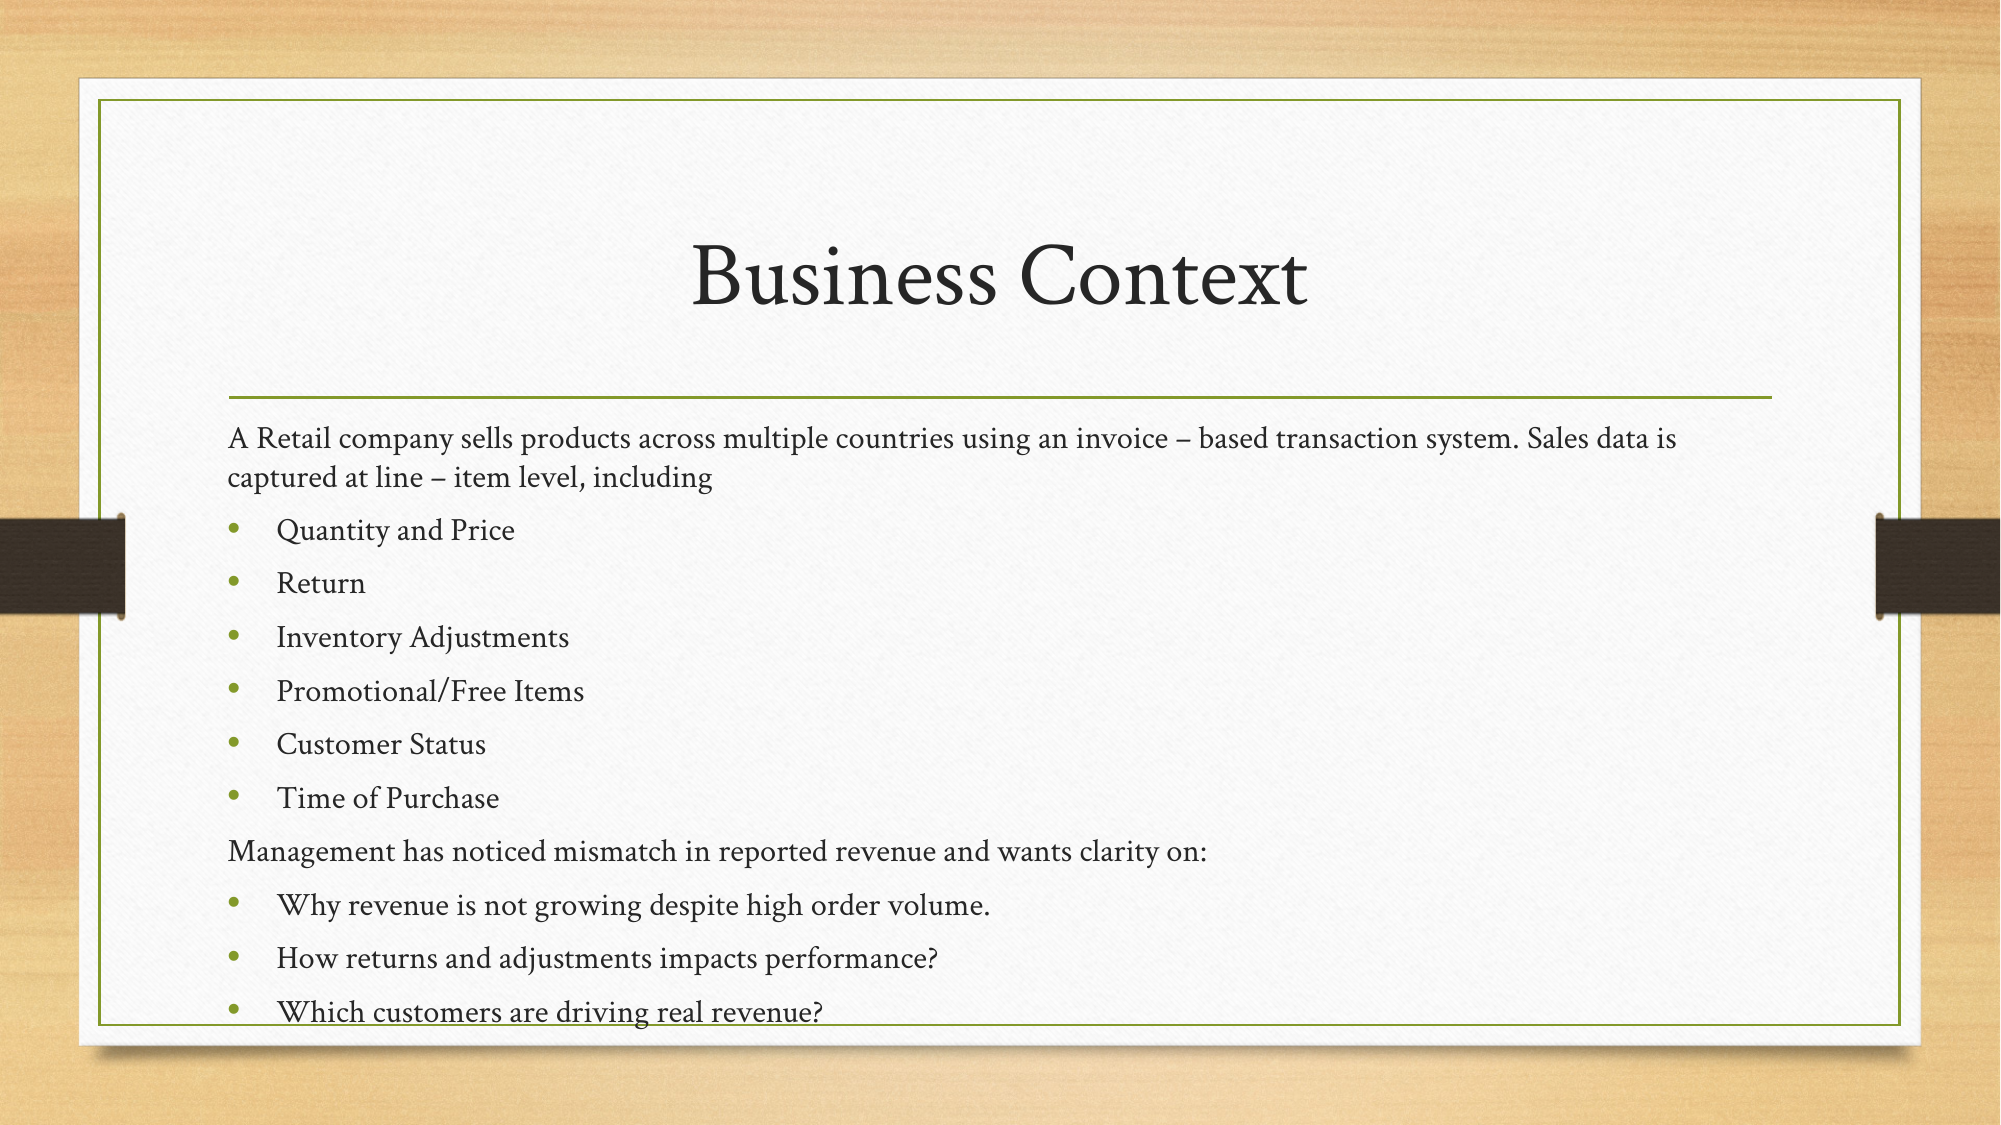

# Business Context
A Retail company sells products across multiple countries using an invoice – based transaction system. Sales data is captured at line – item level, including
Quantity and Price
Return
Inventory Adjustments
Promotional/Free Items
Customer Status
Time of Purchase
Management has noticed mismatch in reported revenue and wants clarity on:
Why revenue is not growing despite high order volume.
How returns and adjustments impacts performance?
Which customers are driving real revenue?